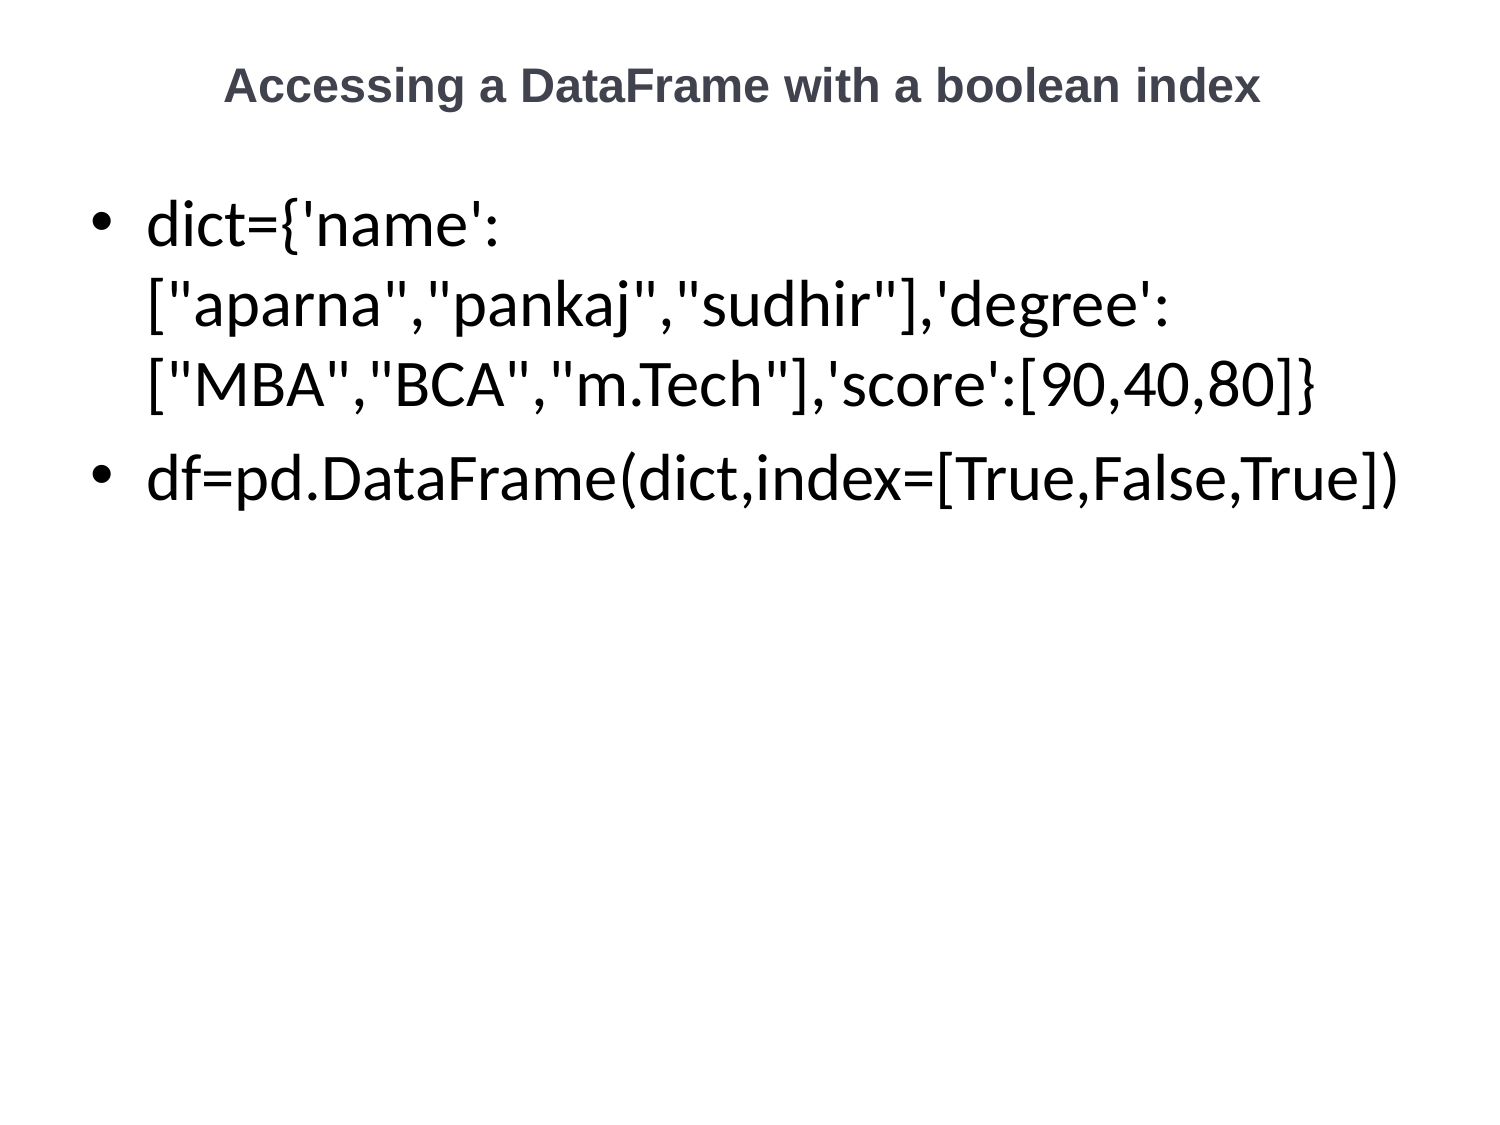

# Accessing a DataFrame with a boolean index
dict={'name':["aparna","pankaj","sudhir"],'degree':["MBA","BCA","m.Tech"],'score':[90,40,80]}
df=pd.DataFrame(dict,index=[True,False,True])